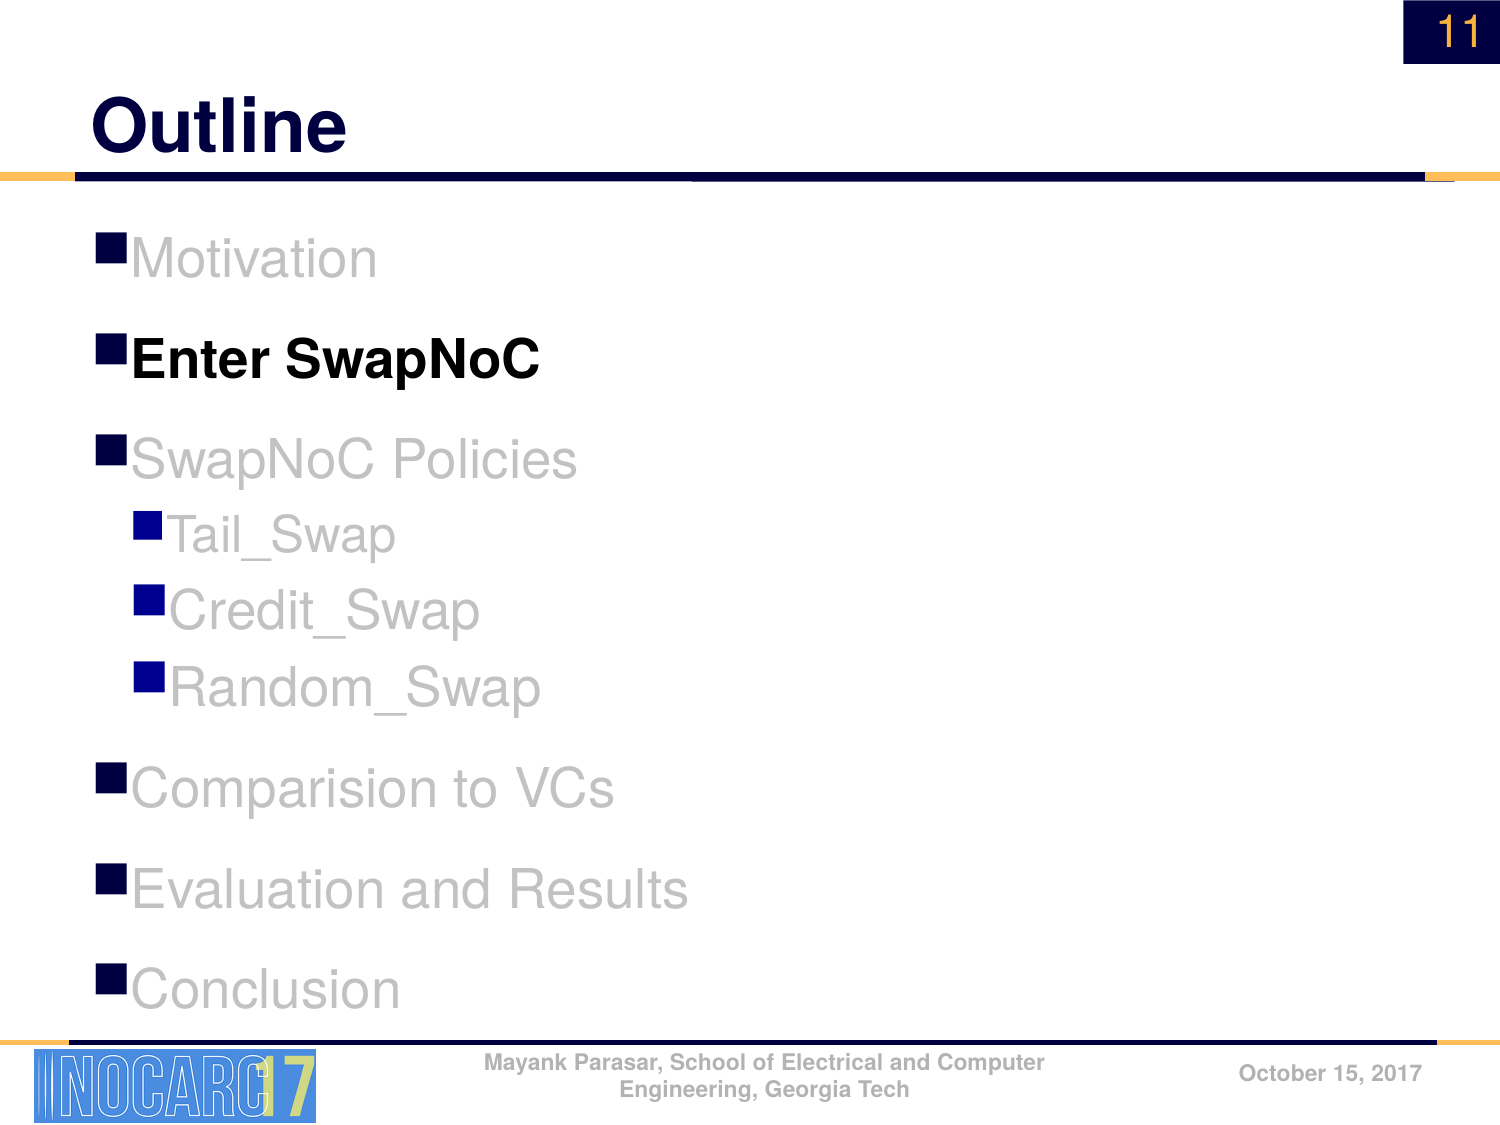

11
# Outline
Motivation
Enter SwapNoC
SwapNoC Policies
Tail_Swap
Credit_Swap
Random_Swap
Comparision to VCs
Evaluation and Results
Conclusion
October 15, 2017
Mayank Parasar, School of Electrical and Computer Engineering, Georgia Tech